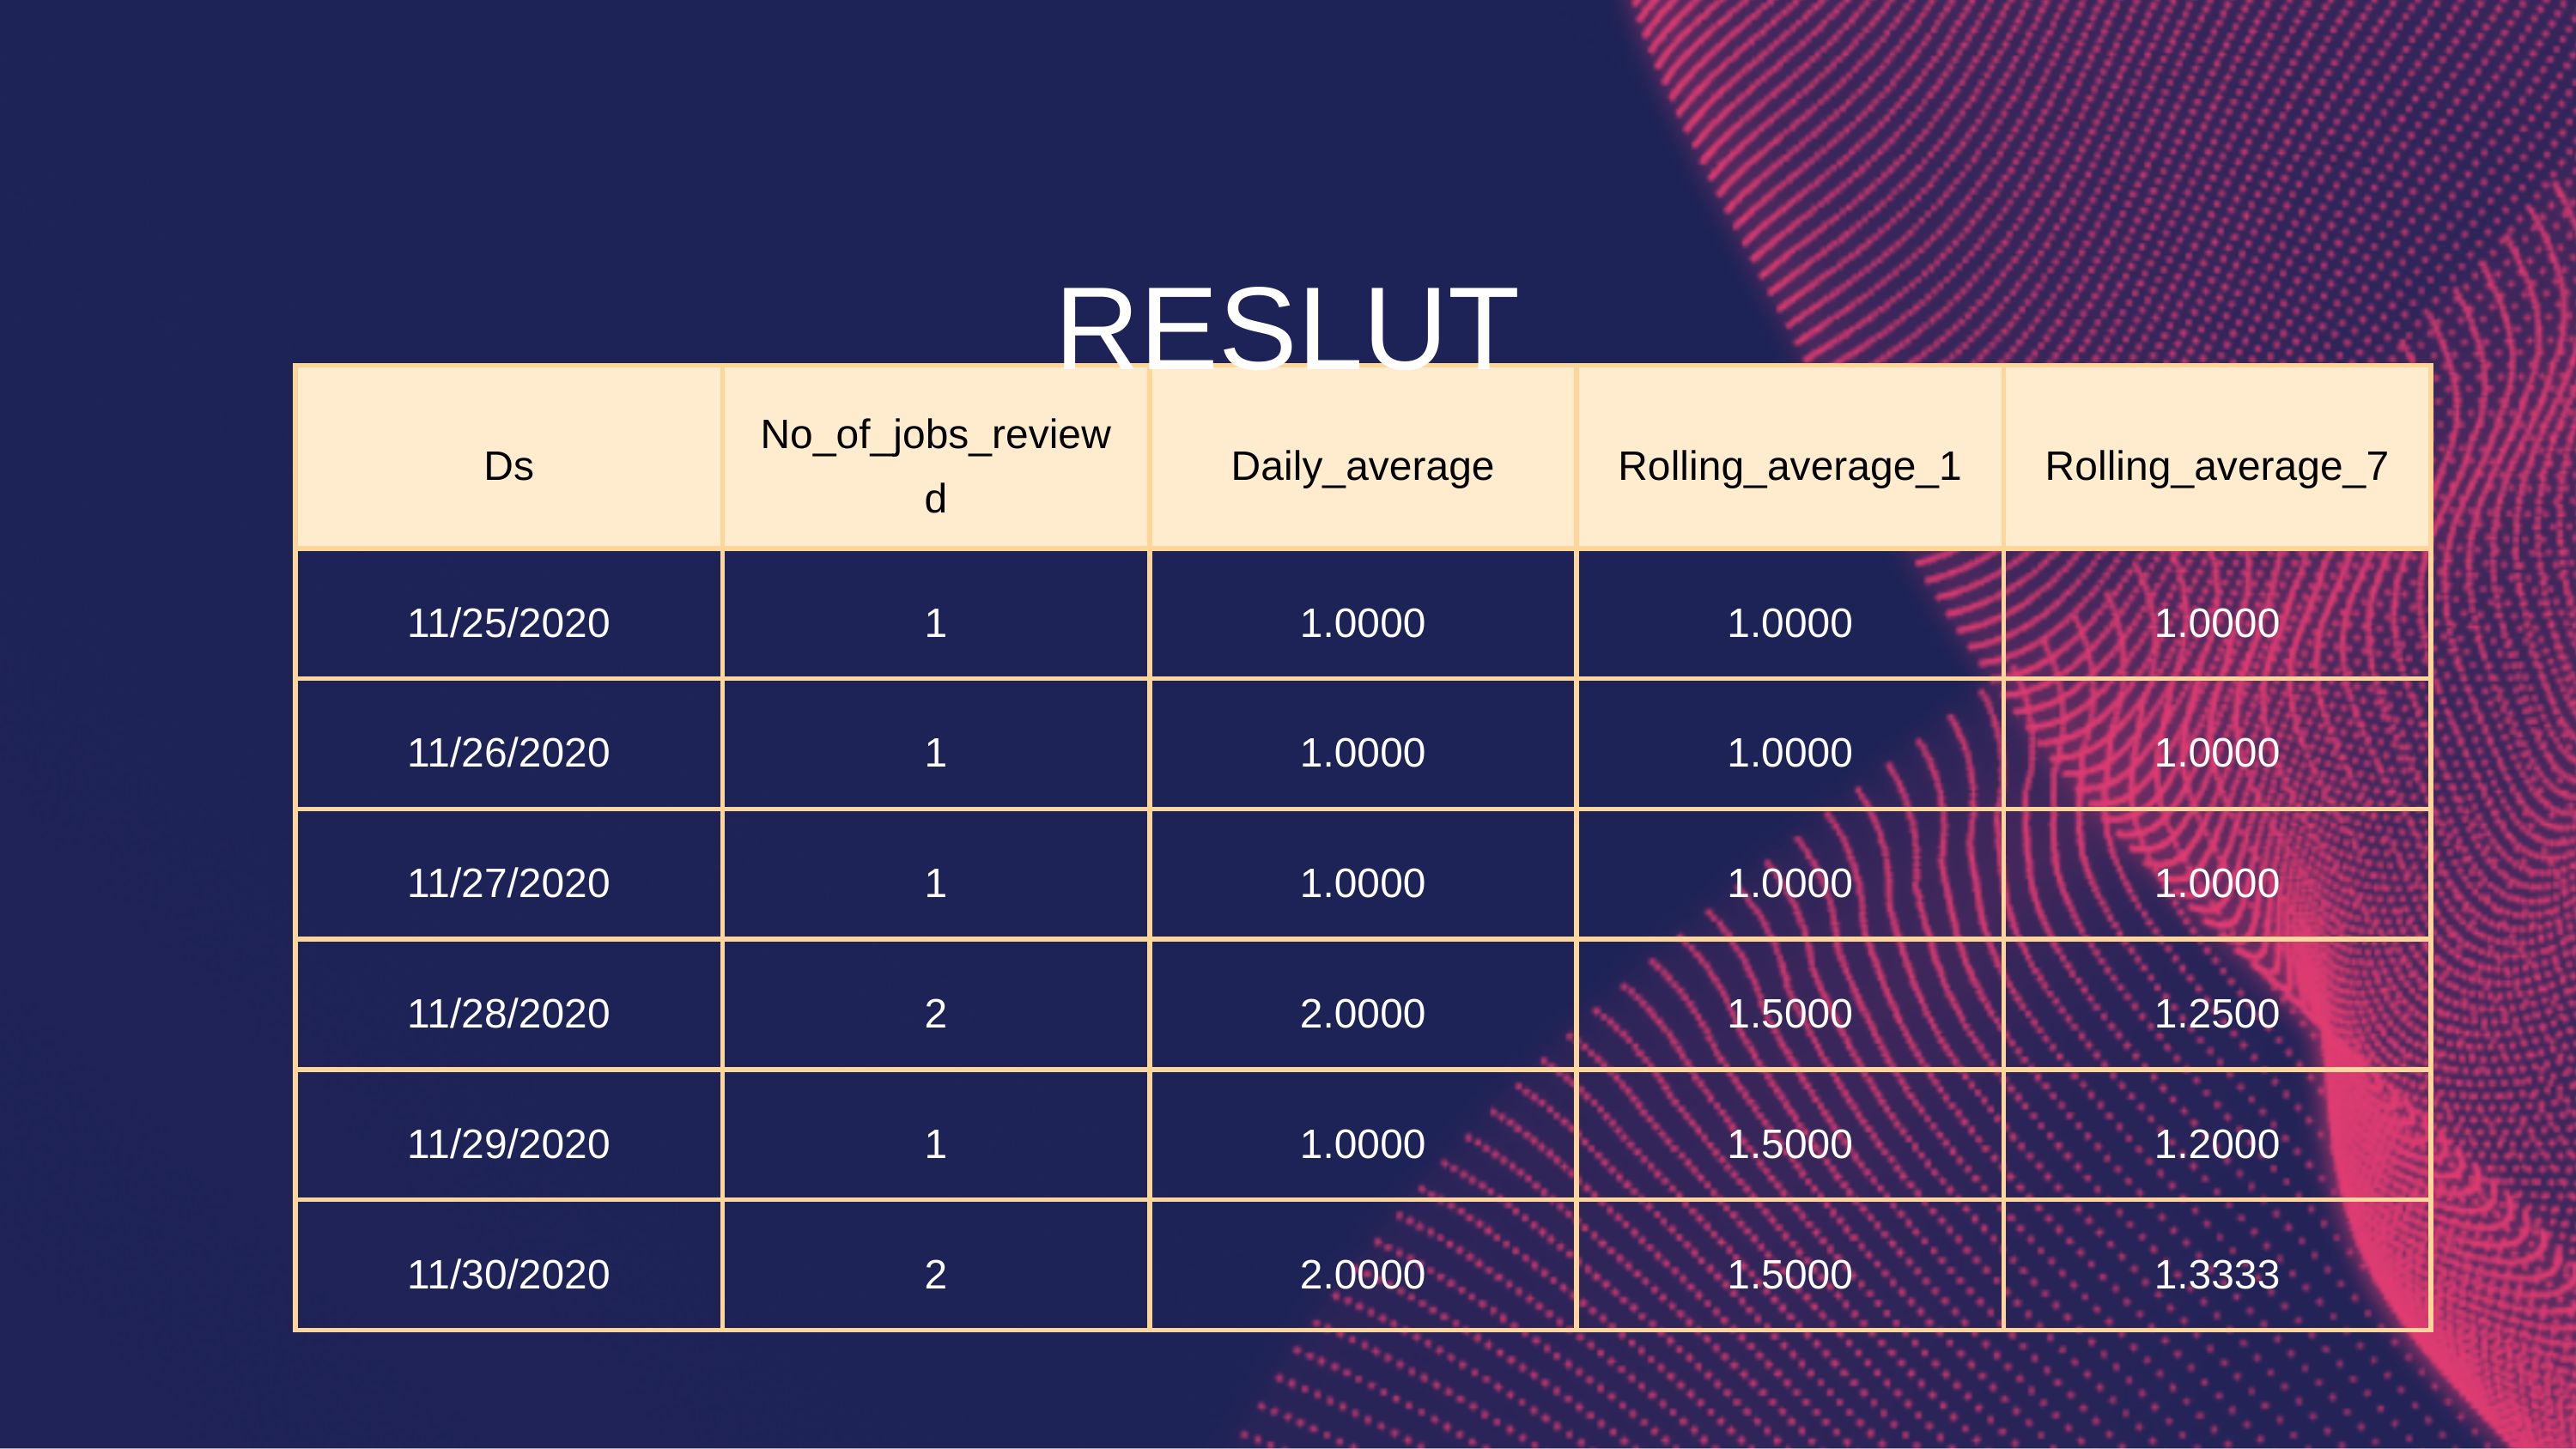

RESLUT
| Ds | No\_of\_jobs\_reviewd | Daily\_average | Rolling\_average\_1 | Rolling\_average\_7 |
| --- | --- | --- | --- | --- |
| 11/25/2020 | 1 | 1.0000 | 1.0000 | 1.0000 |
| 11/26/2020 | 1 | 1.0000 | 1.0000 | 1.0000 |
| 11/27/2020 | 1 | 1.0000 | 1.0000 | 1.0000 |
| 11/28/2020 | 2 | 2.0000 | 1.5000 | 1.2500 |
| 11/29/2020 | 1 | 1.0000 | 1.5000 | 1.2000 |
| 11/30/2020 | 2 | 2.0000 | 1.5000 | 1.3333 |